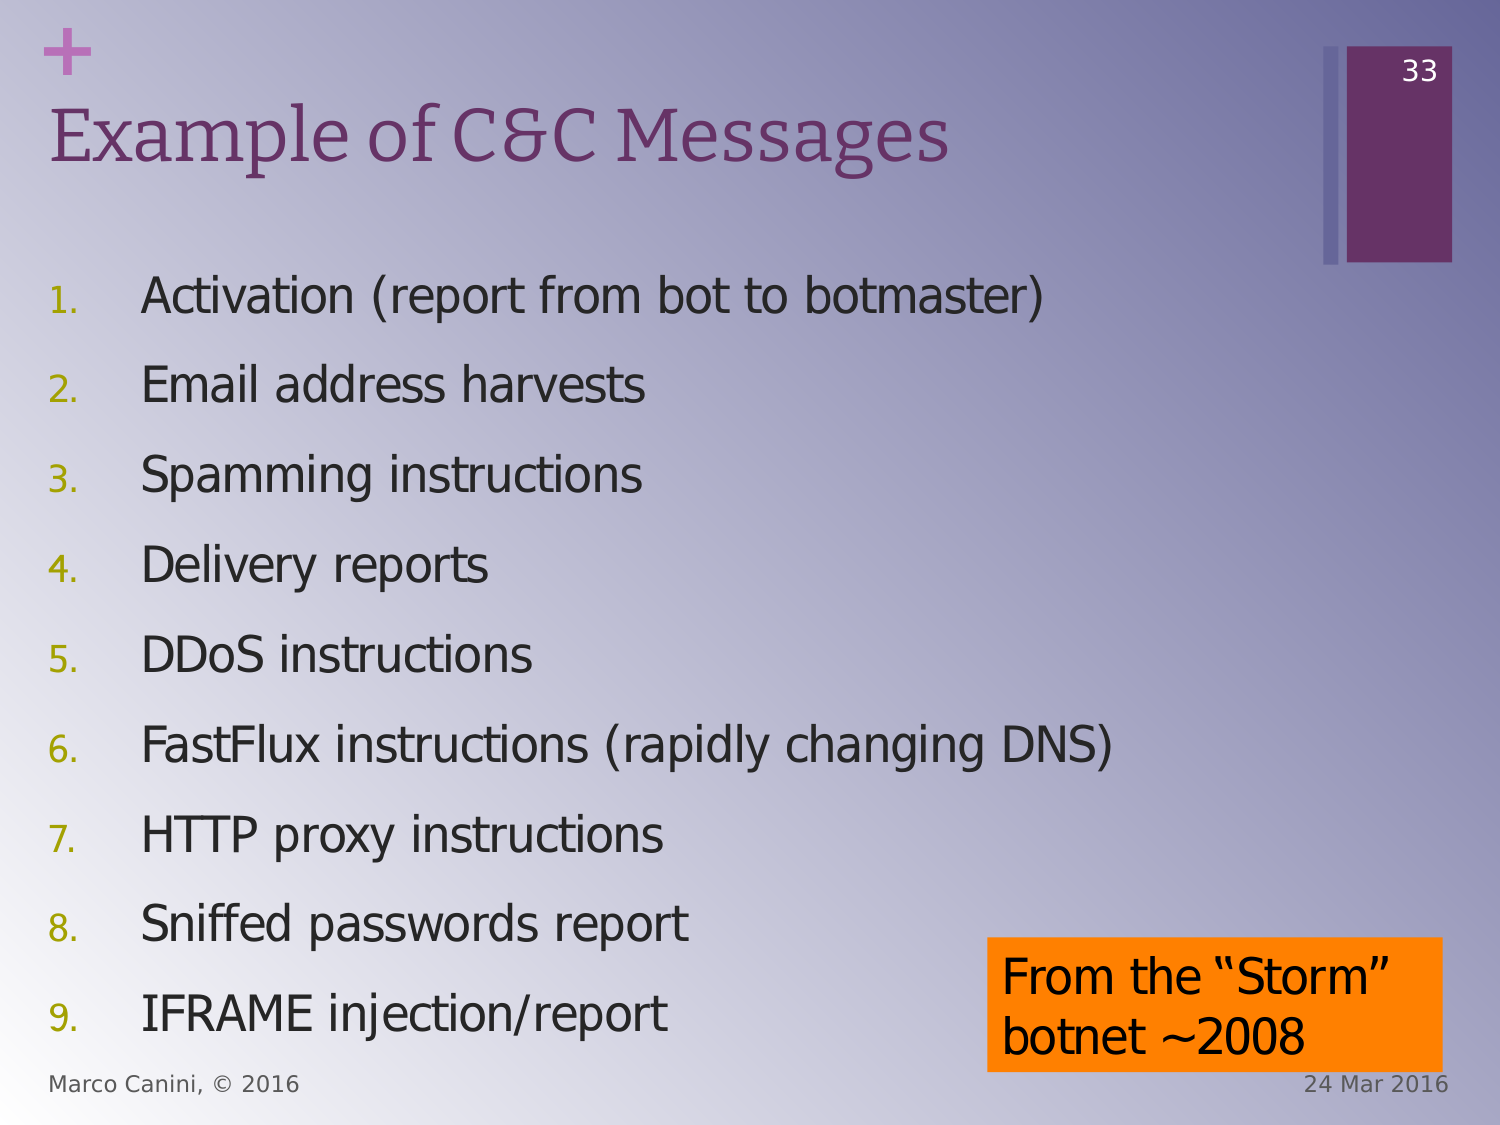

33
# Example of C&C Messages
Activation (report from bot to botmaster)
Email address harvests
Spamming instructions
Delivery reports
DDoS instructions
FastFlux instructions (rapidly changing DNS)
HTTP proxy instructions
Sniffed passwords report
IFRAME injection/report
From the “Storm” botnet ~2008
Marco Canini, © 2016
24 Mar 2016